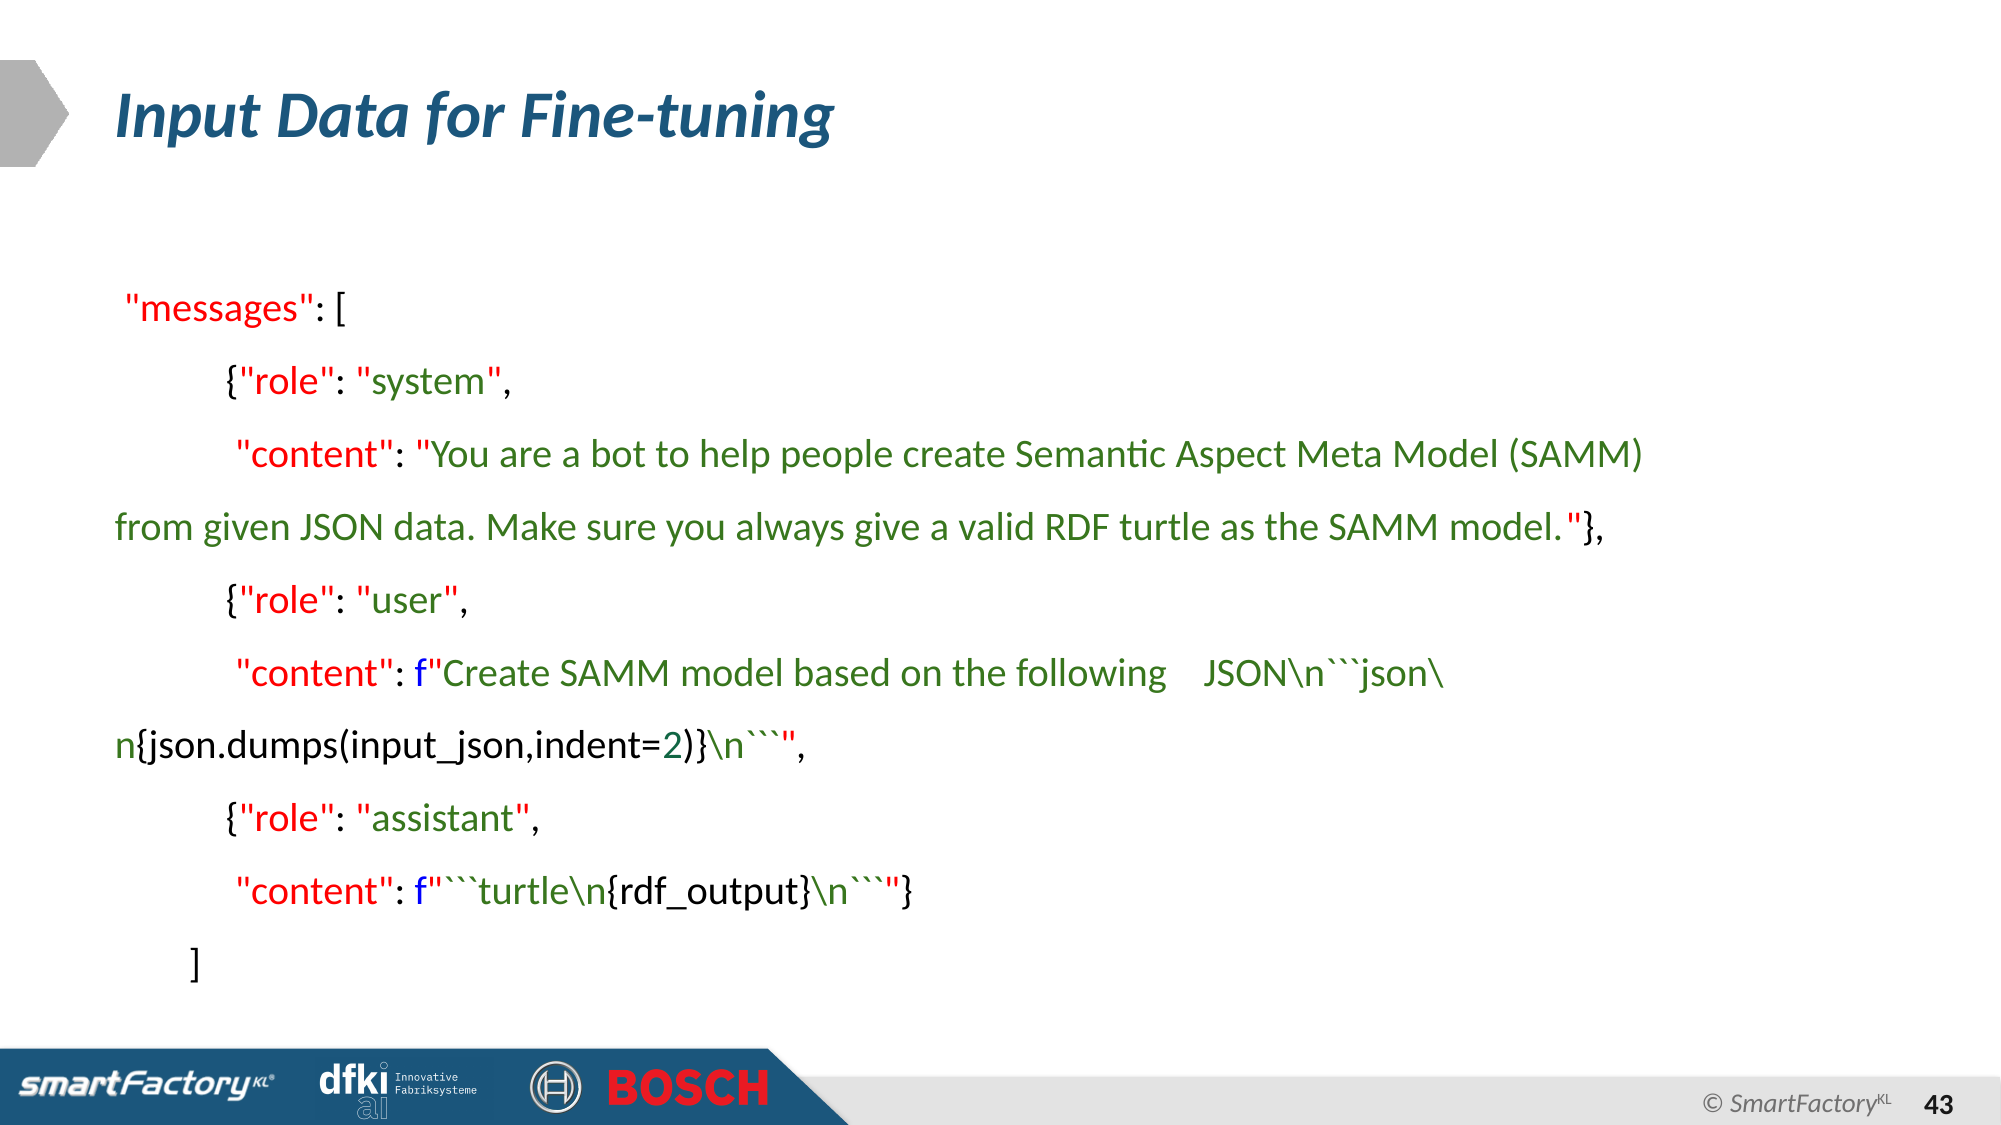

# Input Data for Fine-tuning
 "messages": [
            {"role": "system",
             "content": "You are a bot to help people create Semantic Aspect Meta Model (SAMM)                         from given JSON data. Make sure you always give a valid RDF turtle as the SAMM model."},
            {"role": "user",
             "content": f"Create SAMM model based on the following    JSON\n```json\n{json.dumps(input_json,indent=2)}\n```",
            {"role": "assistant",
             "content": f"```turtle\n{rdf_output}\n```"}
        ]